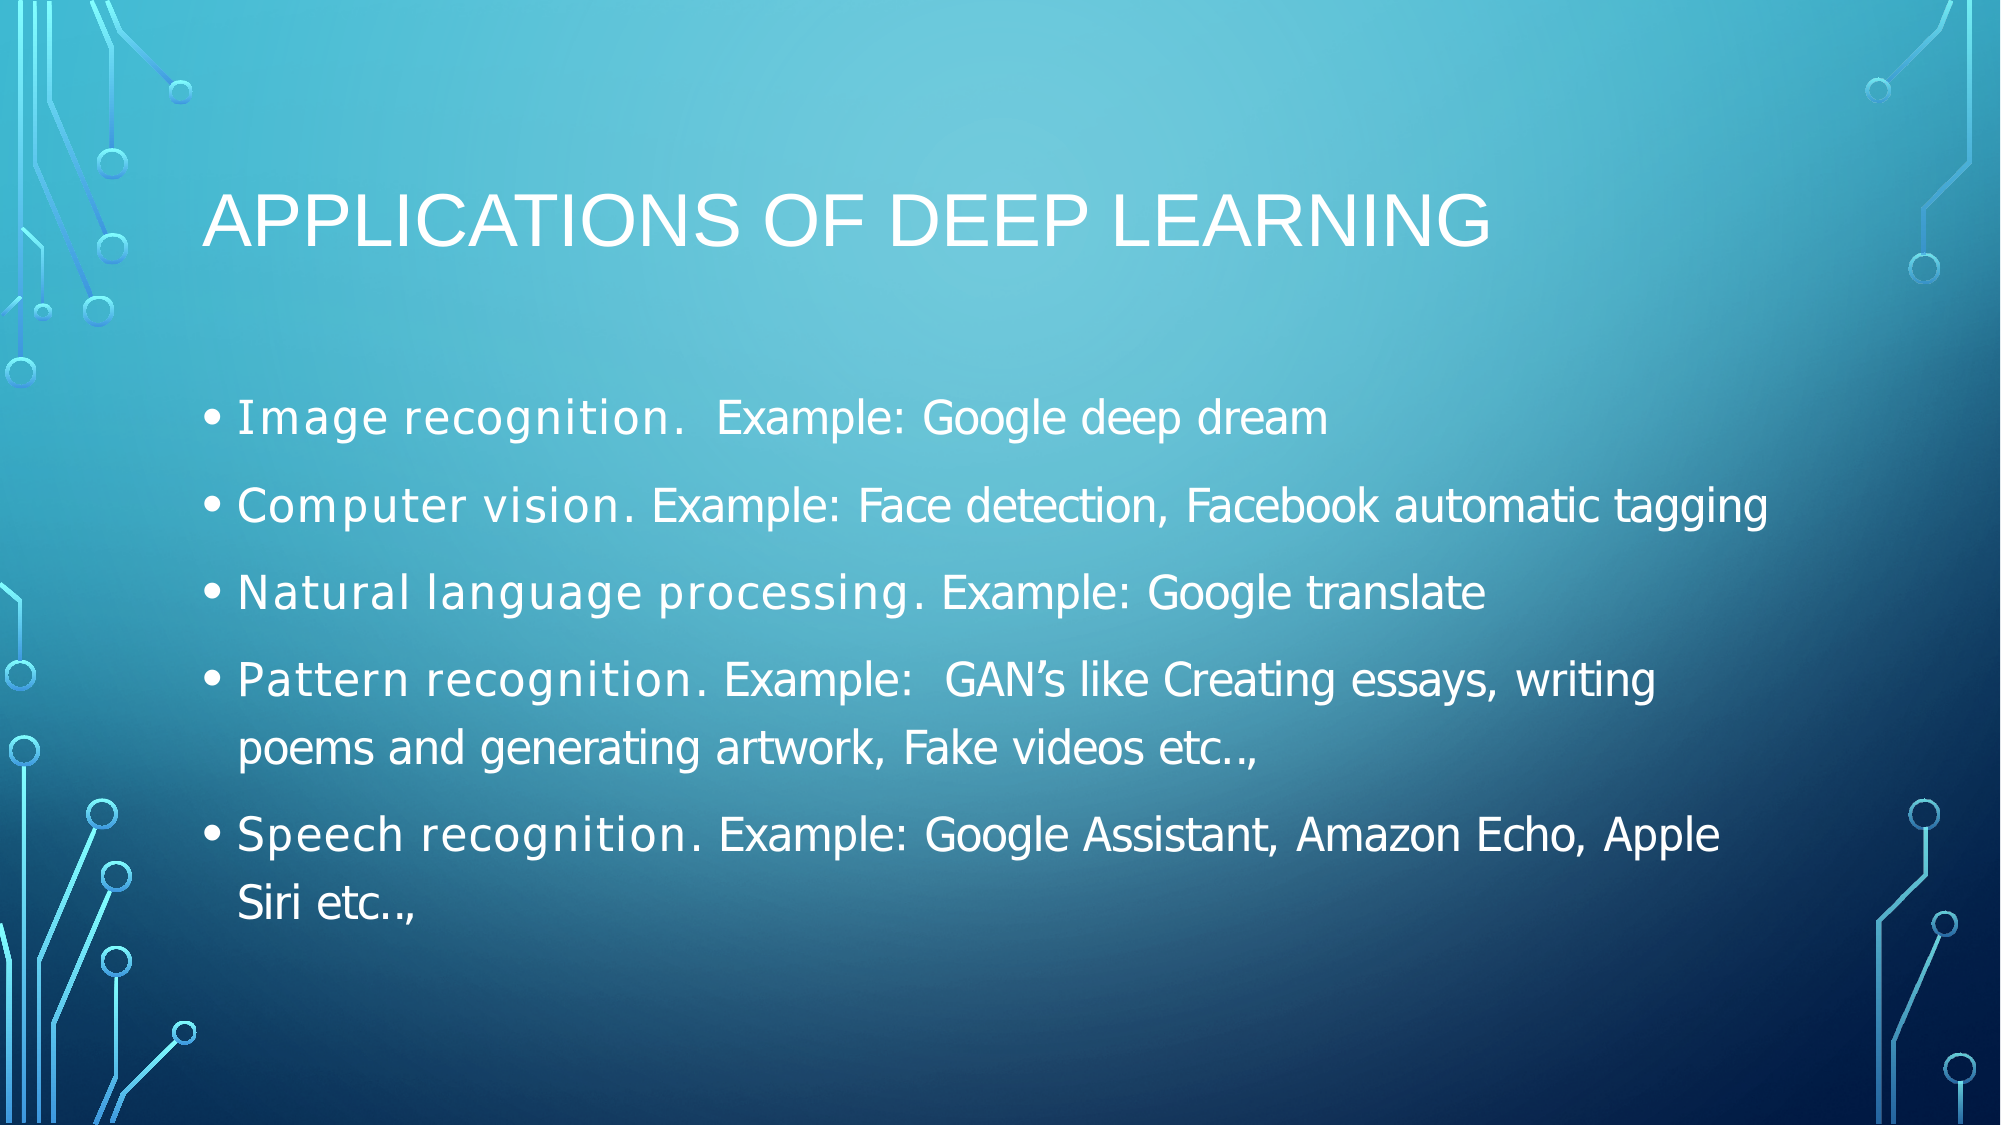

# Applications of Deep learning
Image recognition.  Example: Google deep dream
Computer vision. Example: Face detection, Facebook automatic tagging
Natural language processing. Example: Google translate
Pattern recognition. Example:  GAN’s like Creating essays, writing poems and generating artwork, Fake videos etc..,
Speech recognition. Example: Google Assistant, Amazon Echo, Apple Siri etc..,